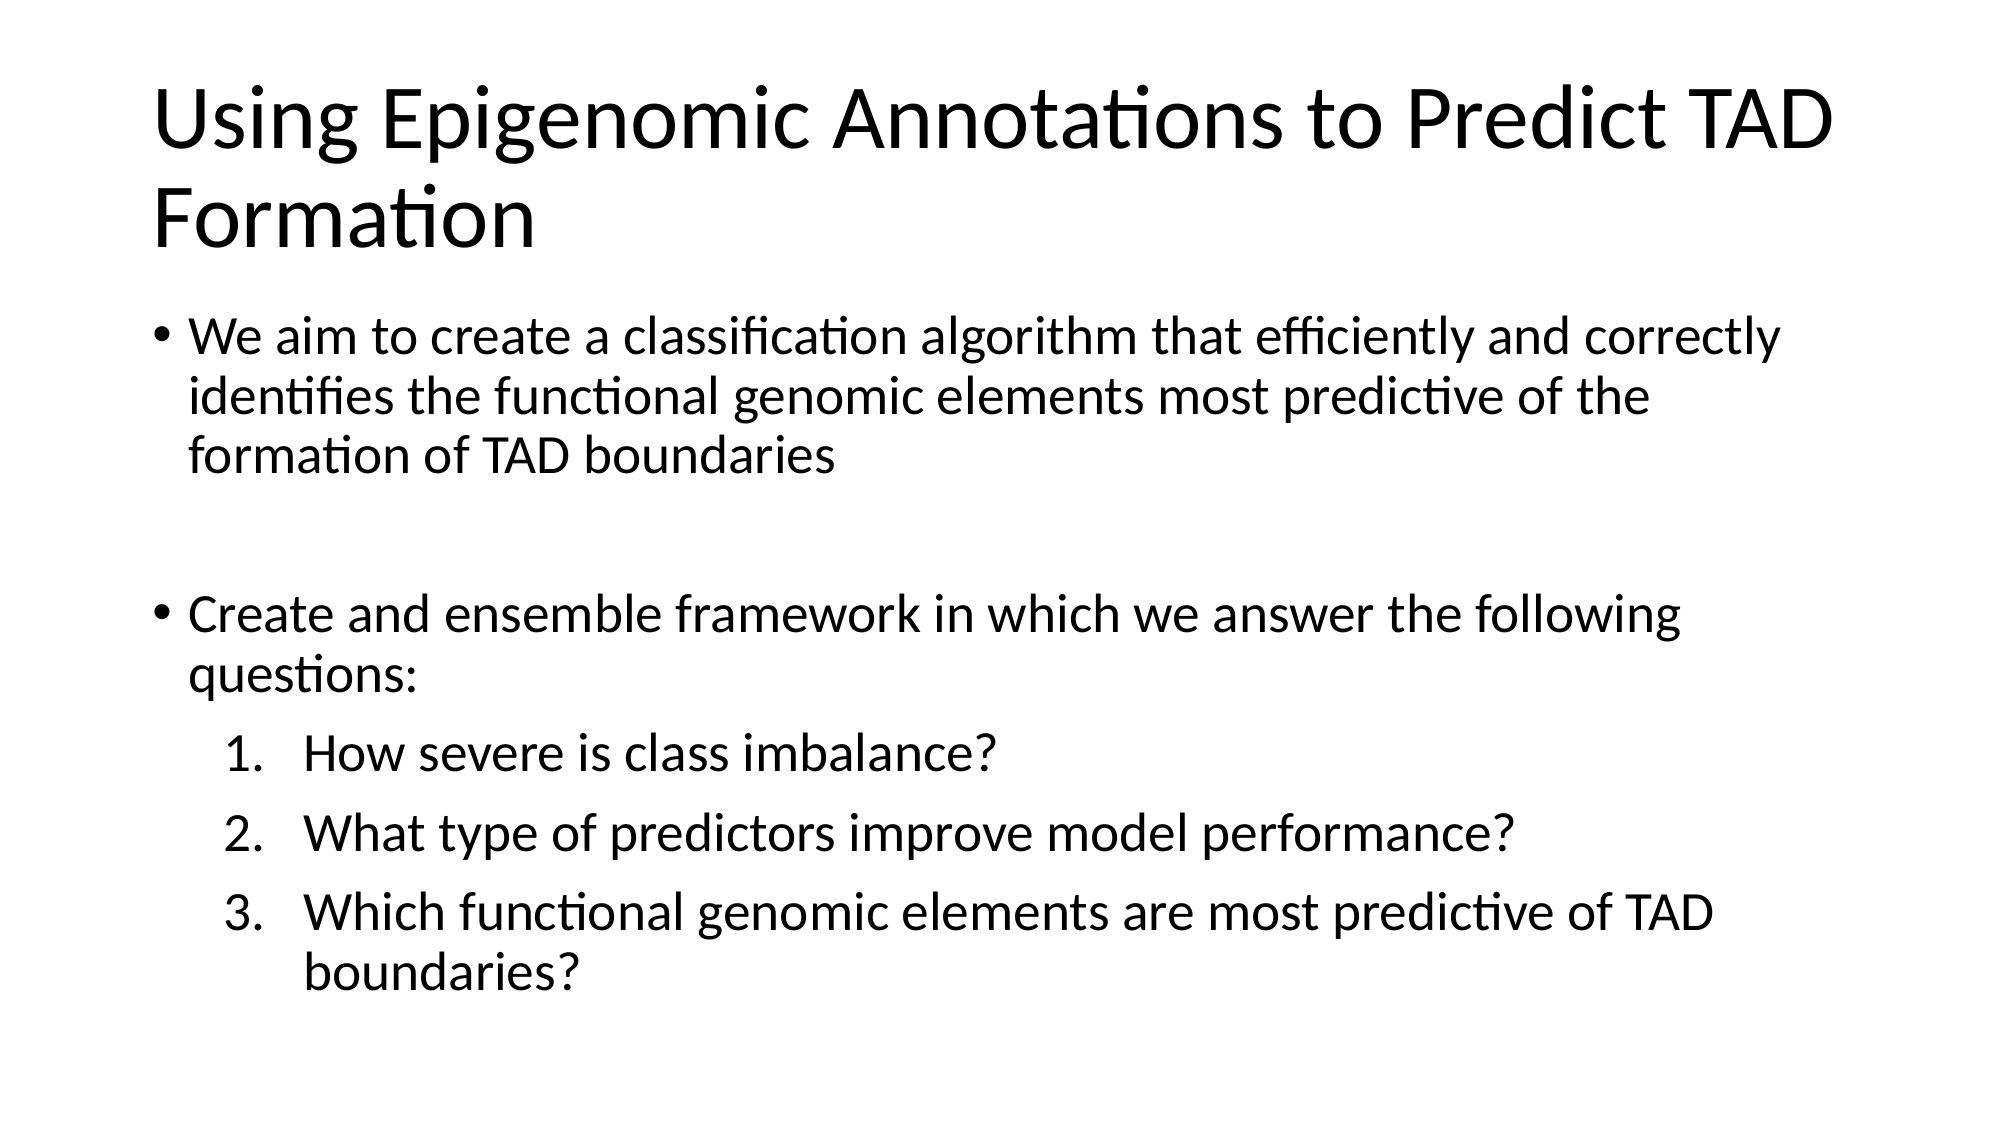

# Using Epigenomic Annotations to Predict TAD Formation
We aim to create a classification algorithm that efficiently and correctly identifies the functional genomic elements most predictive of the formation of TAD boundaries

Create and ensemble framework in which we answer the following questions:
How severe is class imbalance?
What type of predictors improve model performance?
Which functional genomic elements are most predictive of TAD boundaries?